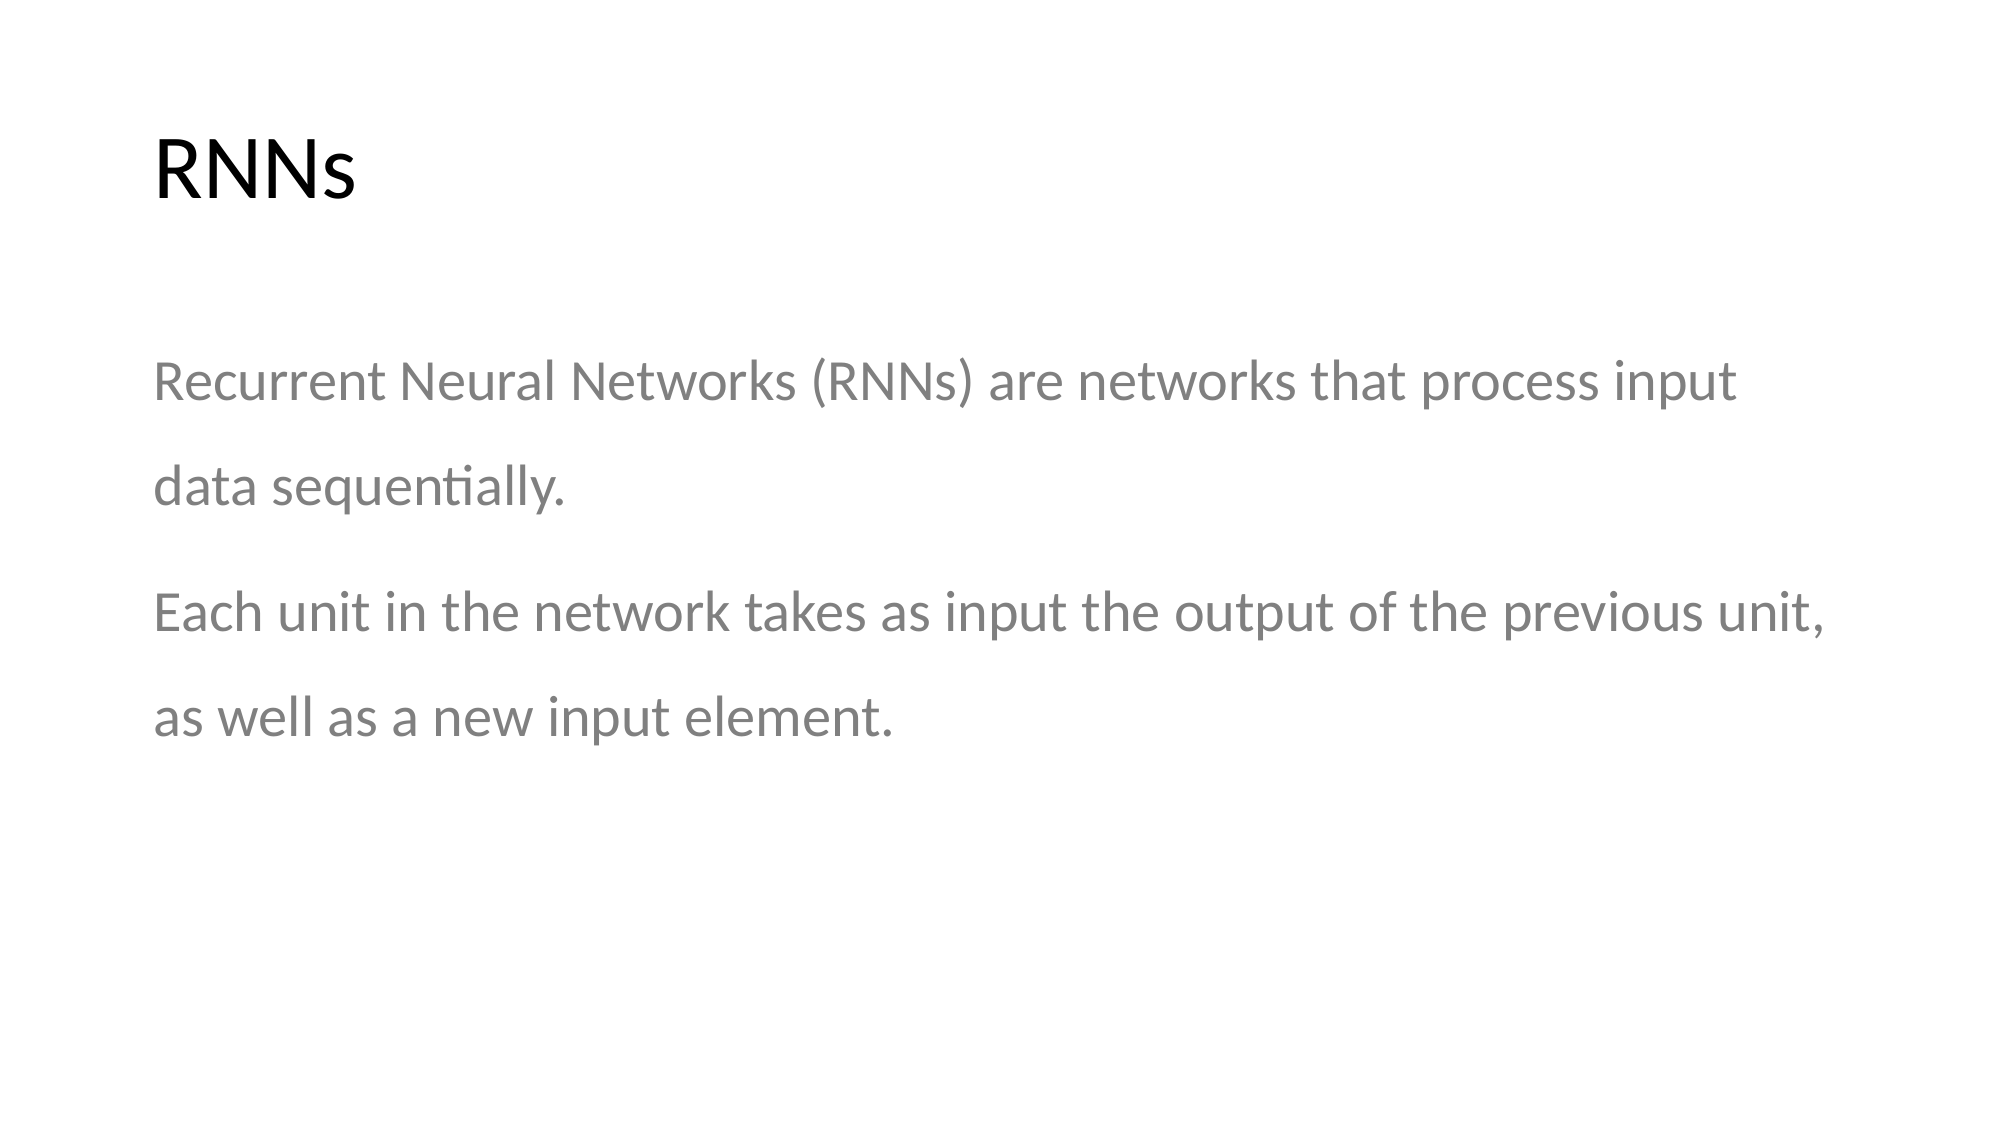

# RNNs
Recurrent Neural Networks (RNNs) are networks that process input data sequentially.
Each unit in the network takes as input the output of the previous unit, as well as a new input element.